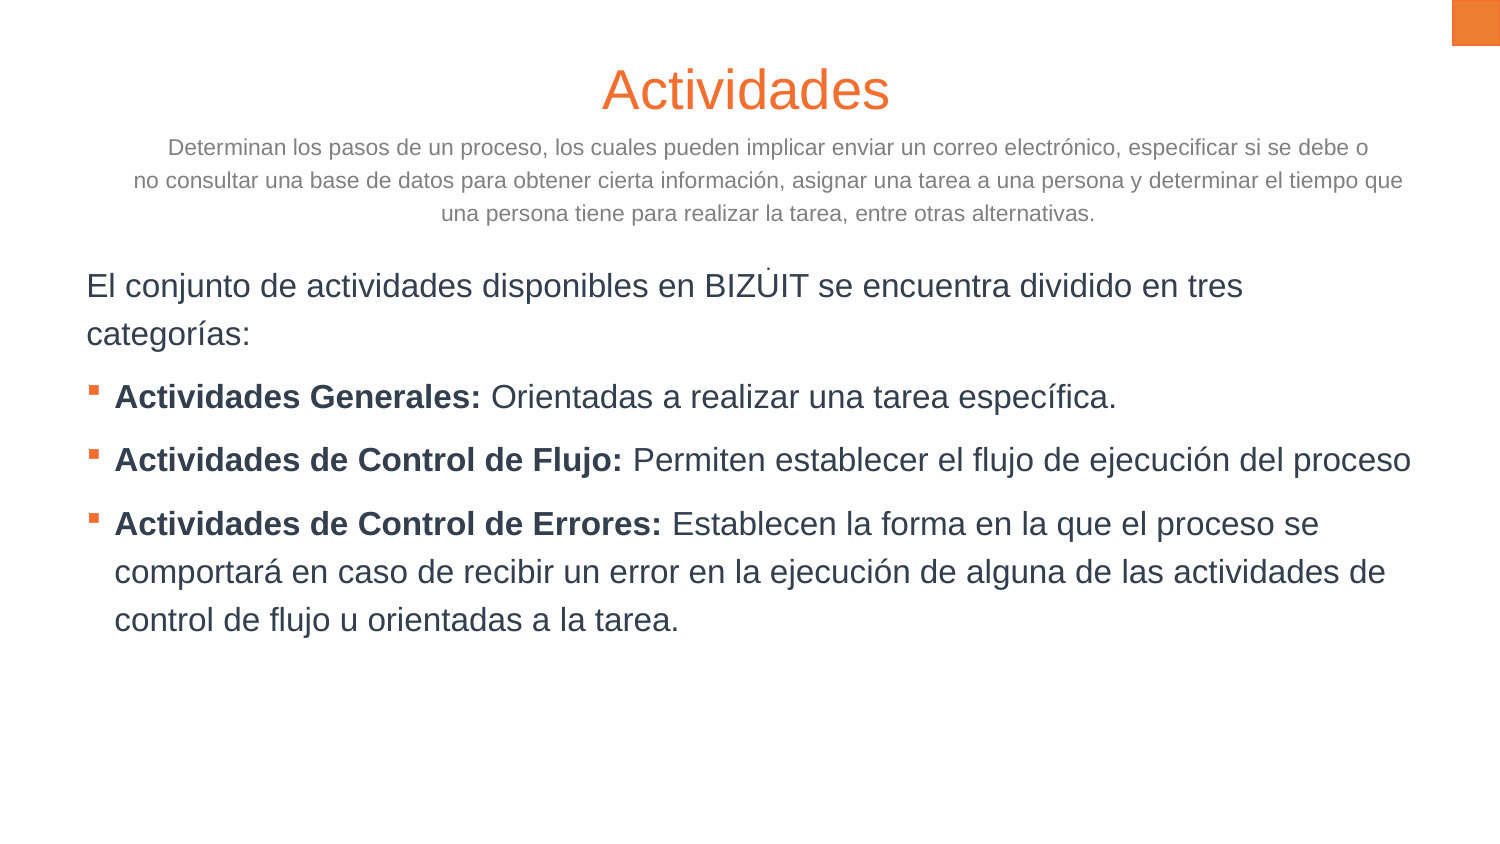

Actividades
Determinan los pasos de un proceso, los cuales pueden implicar enviar un correo electrónico, especificar si se debe o no consultar una base de datos para obtener cierta información, asignar una tarea a una persona y determinar el tiempo que una persona tiene para realizar la tarea, entre otras alternativas.
.
El conjunto de actividades disponibles en BIZUIT se encuentra dividido en tres categorías:
Actividades Generales: Orientadas a realizar una tarea específica.
Actividades de Control de Flujo: Permiten establecer el flujo de ejecución del proceso
Actividades de Control de Errores: Establecen la forma en la que el proceso se comportará en caso de recibir un error en la ejecución de alguna de las actividades de control de flujo u orientadas a la tarea.